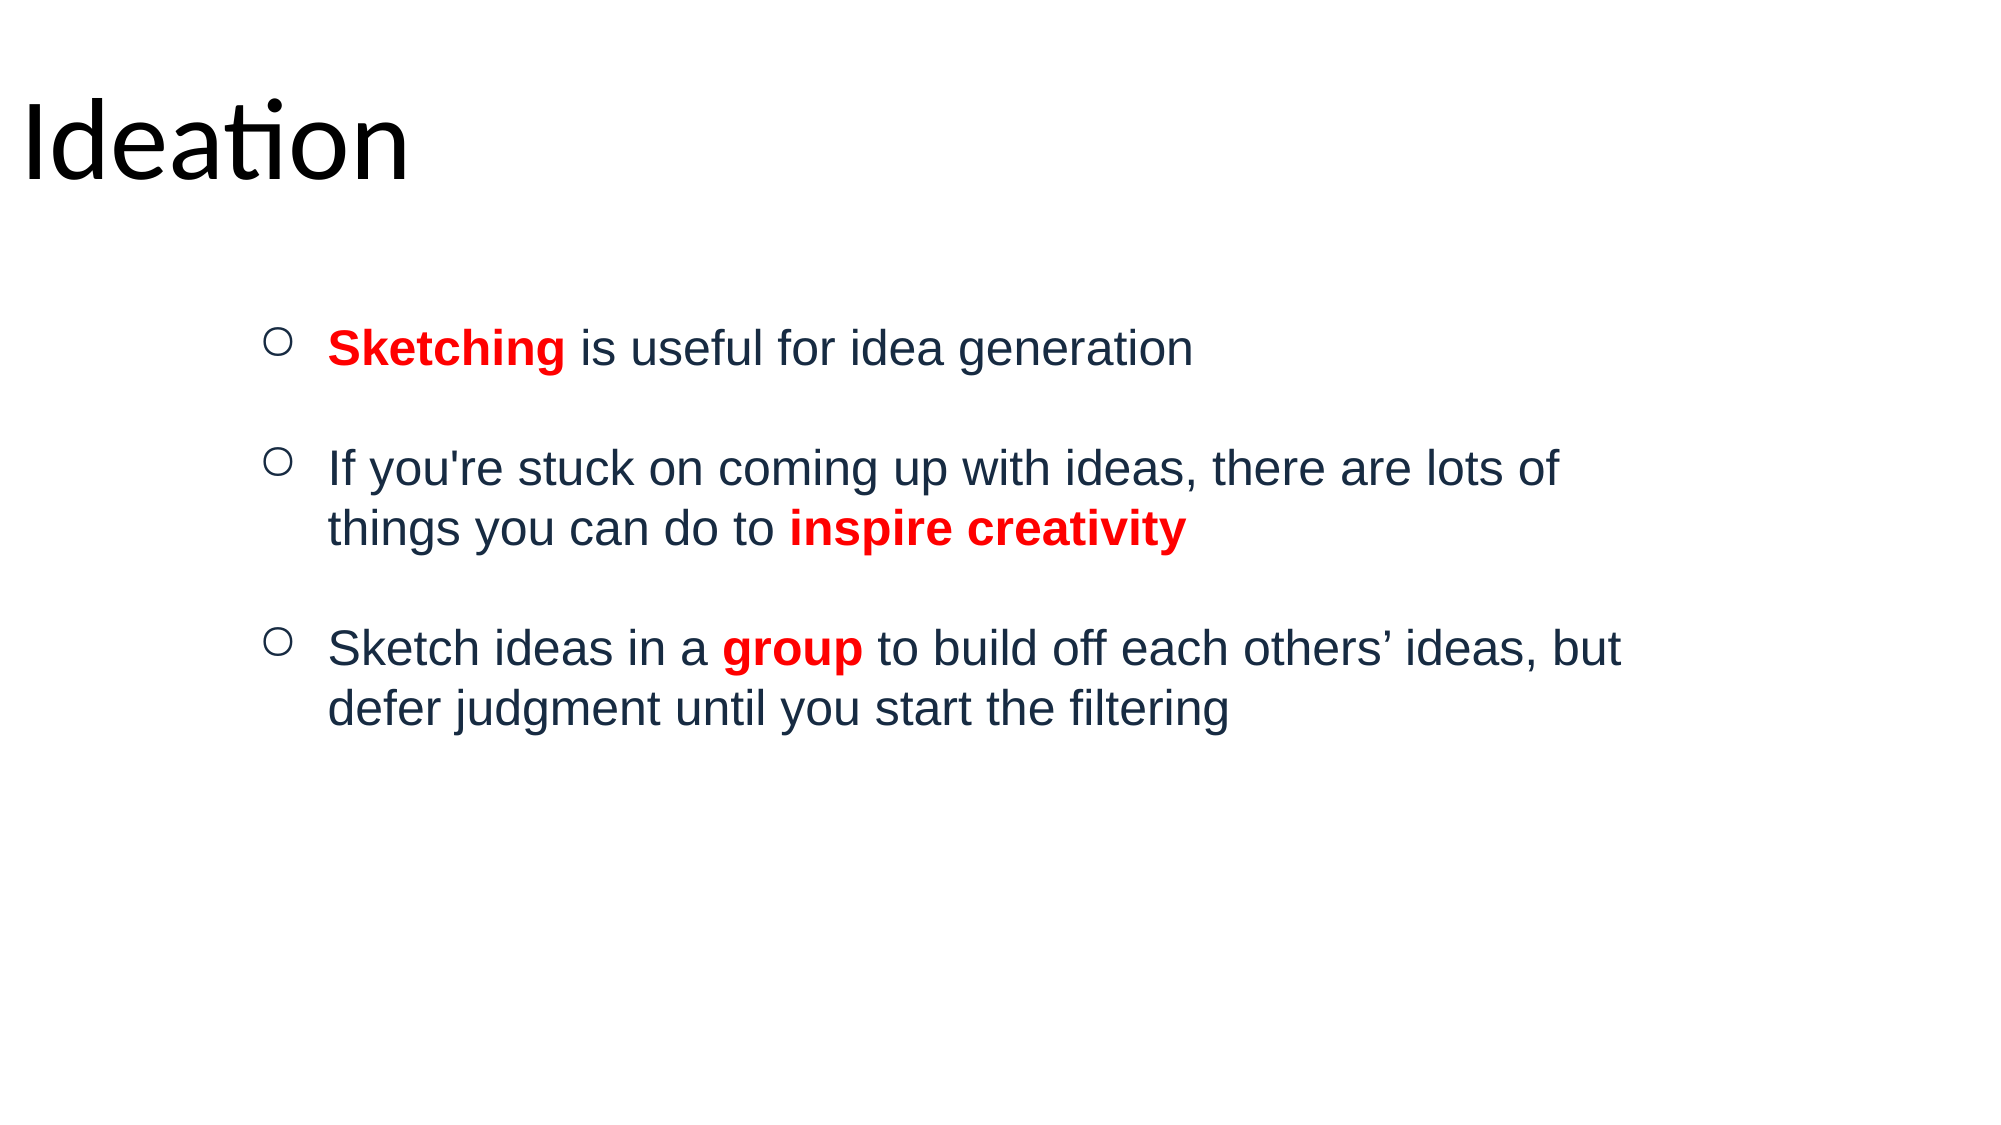

Ideation
Tips
Sketching is useful for idea generation

If you're stuck on coming up with ideas, there are lots of things you can do to inspire creativity

Sketch ideas in a group to build off each others’ ideas, but defer judgment until you start the filtering